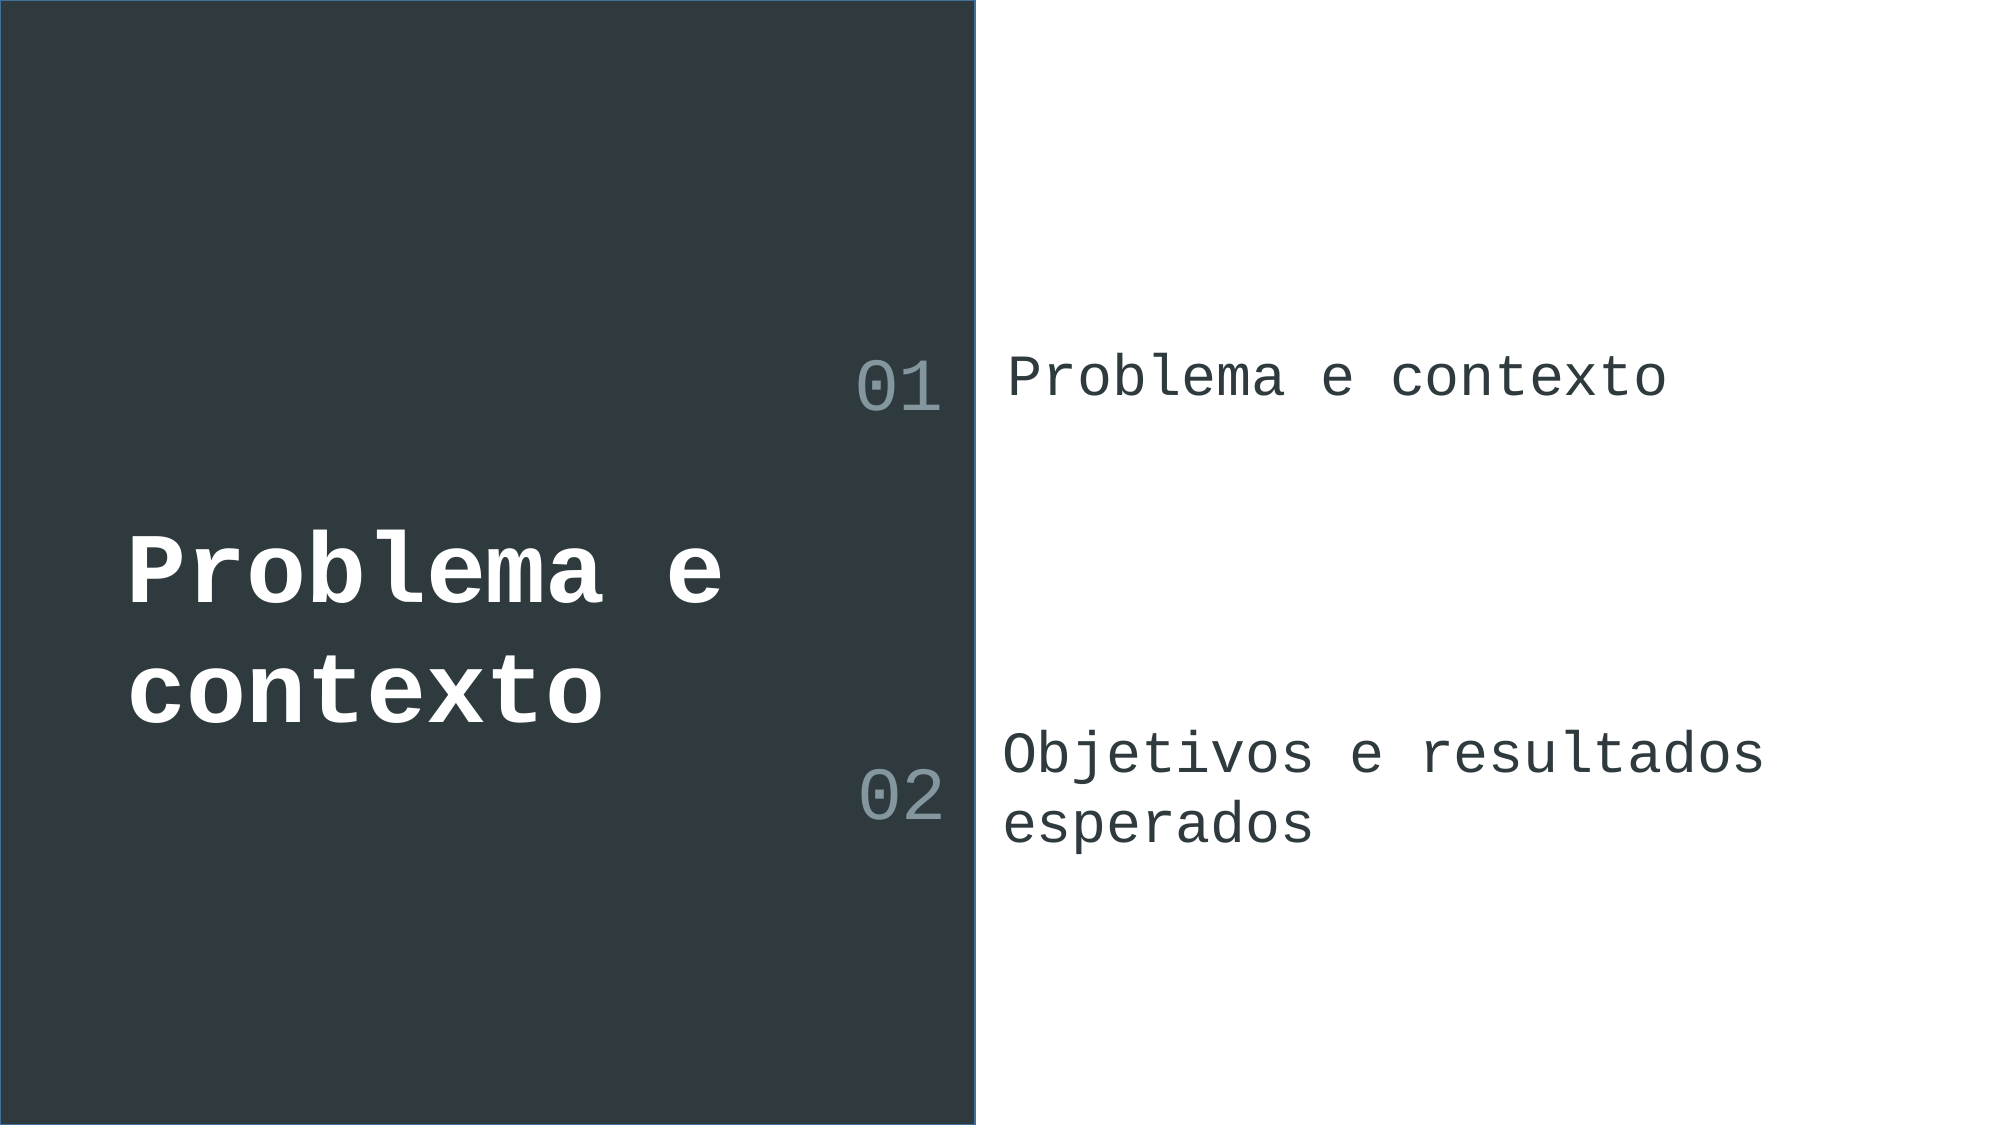

01
Problema e contexto
Problema e contexto
02
Objetivos e resultados esperados